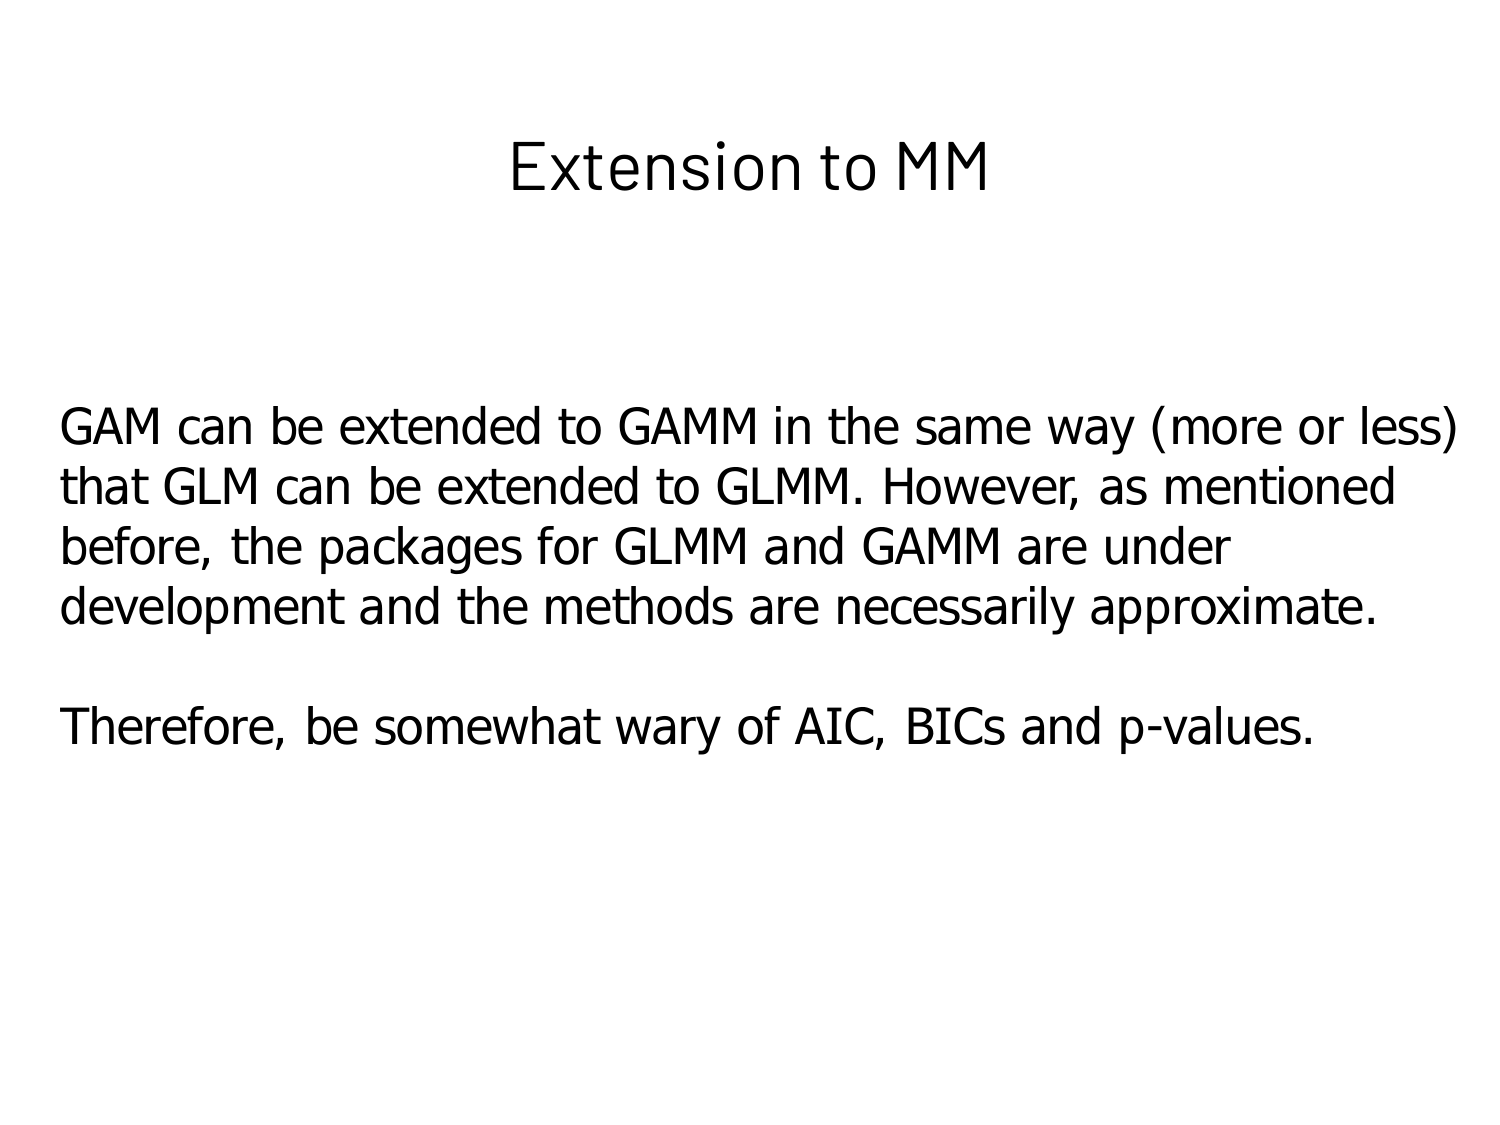

# Extension to MM
GAM can be extended to GAMM in the same way (more or less)
that GLM can be extended to GLMM. However, as mentioned
before, the packages for GLMM and GAMM are under
development and the methods are necessarily approximate.

Therefore, be somewhat wary of AIC, BICs and p-values.